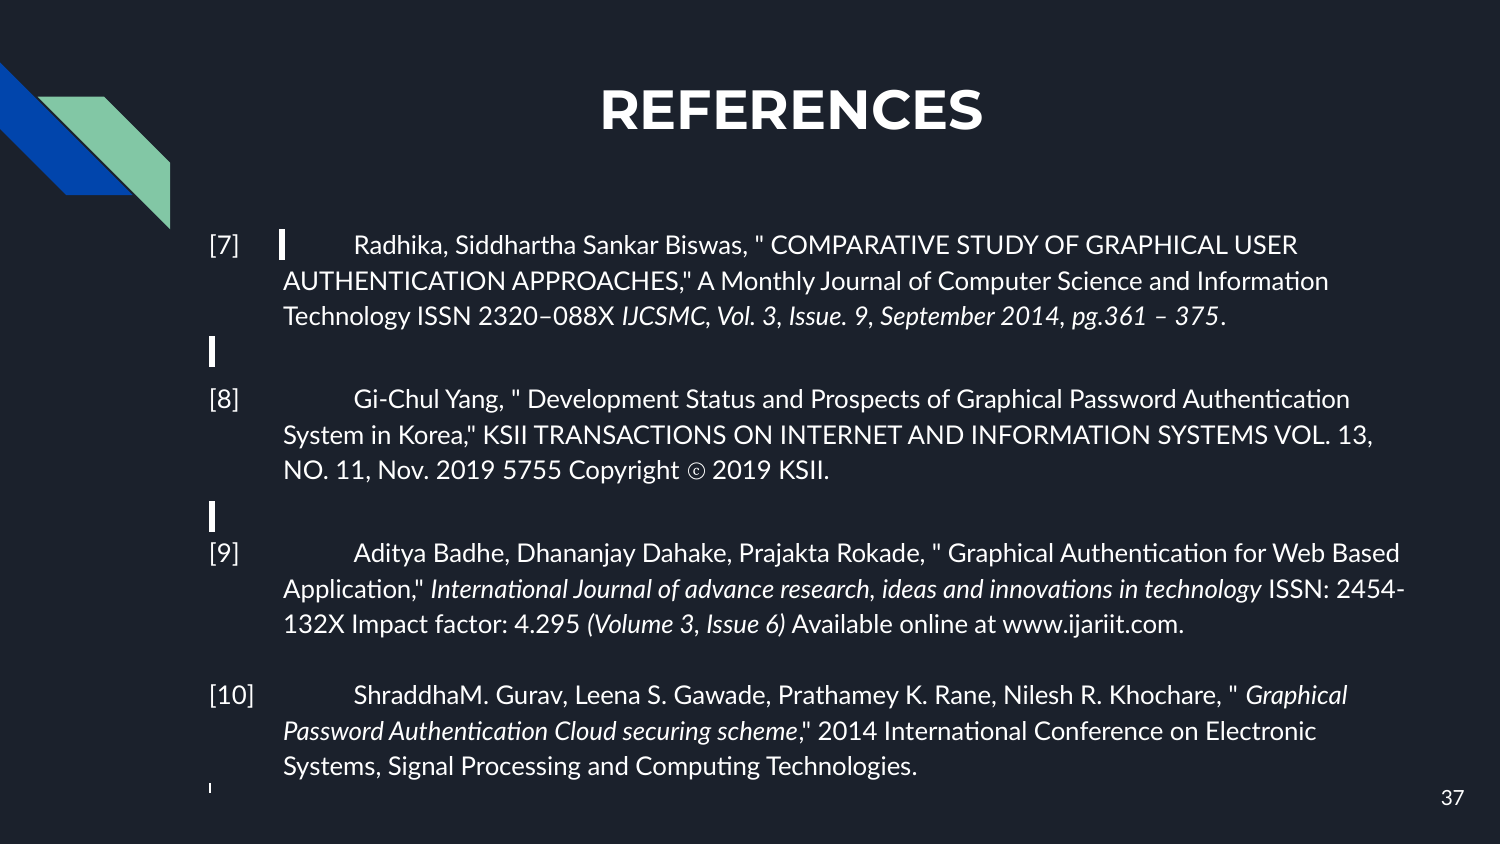

# REFERENCES

[7]       	Radhika, Siddhartha Sankar Biswas, " COMPARATIVE STUDY OF GRAPHICAL USER AUTHENTICATION APPROACHES," A Monthly Journal of Computer Science and Information Technology ISSN 2320–088X IJCSMC, Vol. 3, Issue. 9, September 2014, pg.361 – 375.

[8]       	Gi-Chul Yang, " Development Status and Prospects of Graphical Password Authentication System in Korea," KSII TRANSACTIONS ON INTERNET AND INFORMATION SYSTEMS VOL. 13, NO. 11, Nov. 2019 5755 Copyright ⓒ 2019 KSII.

[9]       	Aditya Badhe, Dhananjay Dahake, Prajakta Rokade, " Graphical Authentication for Web Based Application," International Journal of advance research, ideas and innovations in technology ISSN: 2454-132X Impact factor: 4.295 (Volume 3, Issue 6) Available online at www.ijariit.com.

[10]     	ShraddhaM. Gurav, Leena S. Gawade, Prathamey K. Rane, Nilesh R. Khochare, " Graphical Password Authentication Cloud securing scheme," 2014 International Conference on Electronic Systems, Signal Processing and Computing Technologies.

37